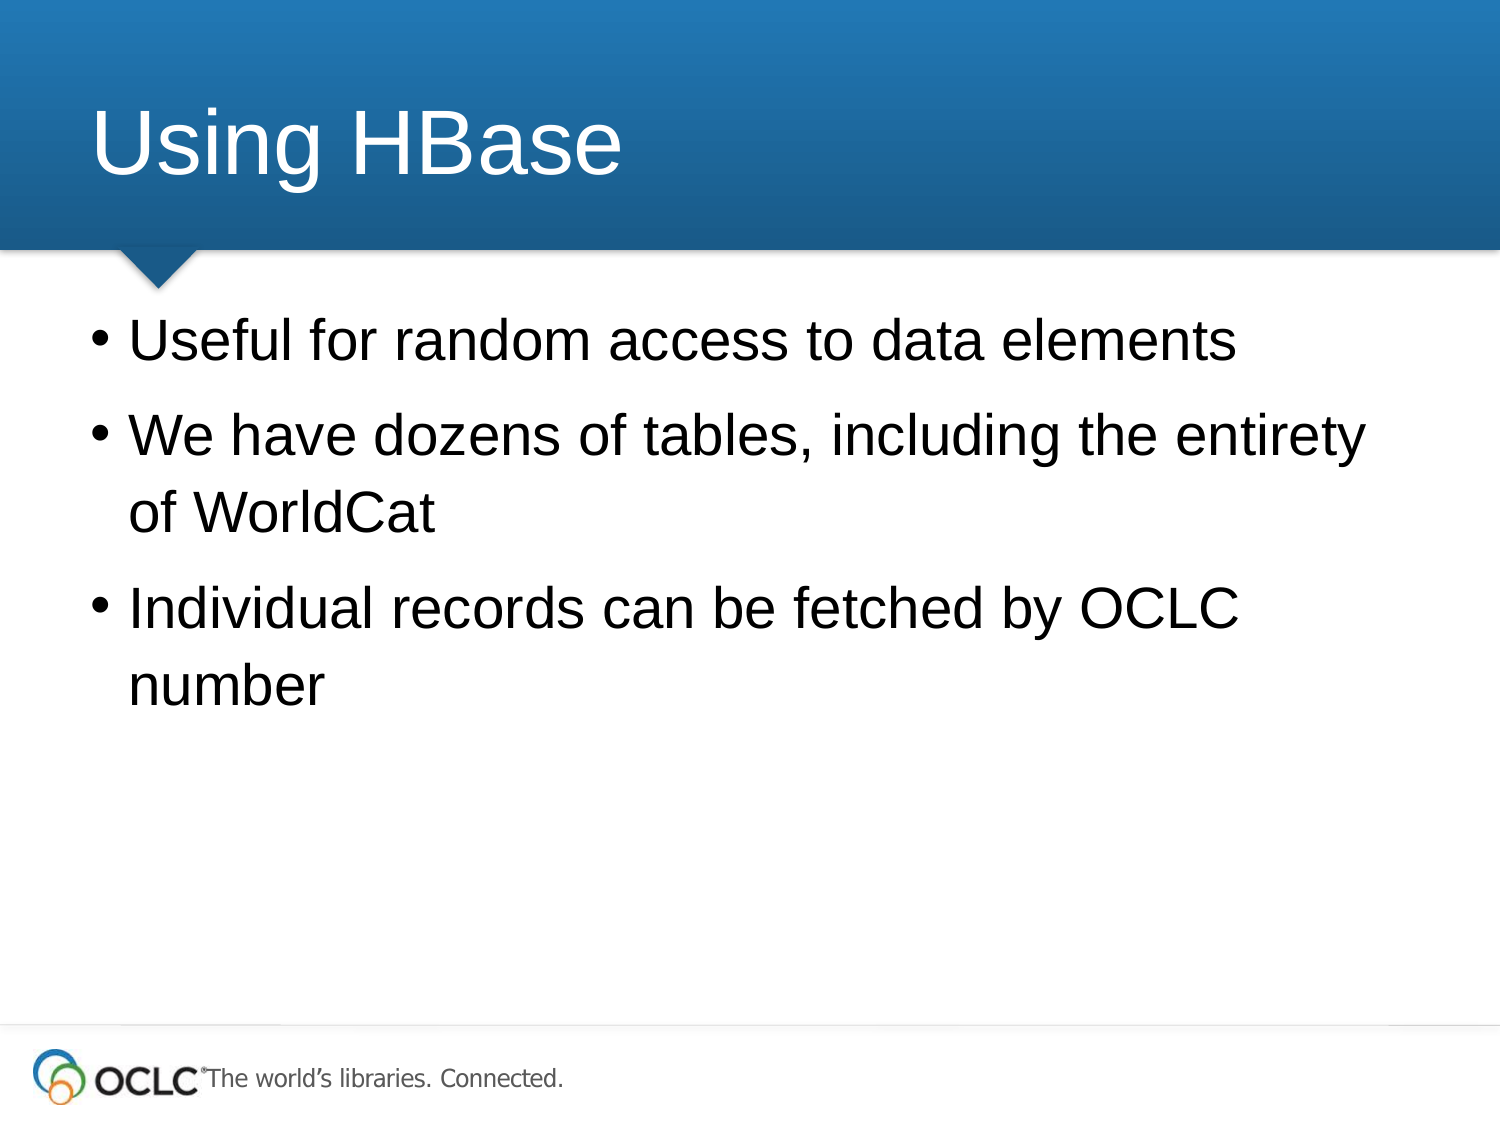

# Using HBase
Useful for random access to data elements
We have dozens of tables, including the entirety of WorldCat
Individual records can be fetched by OCLC number